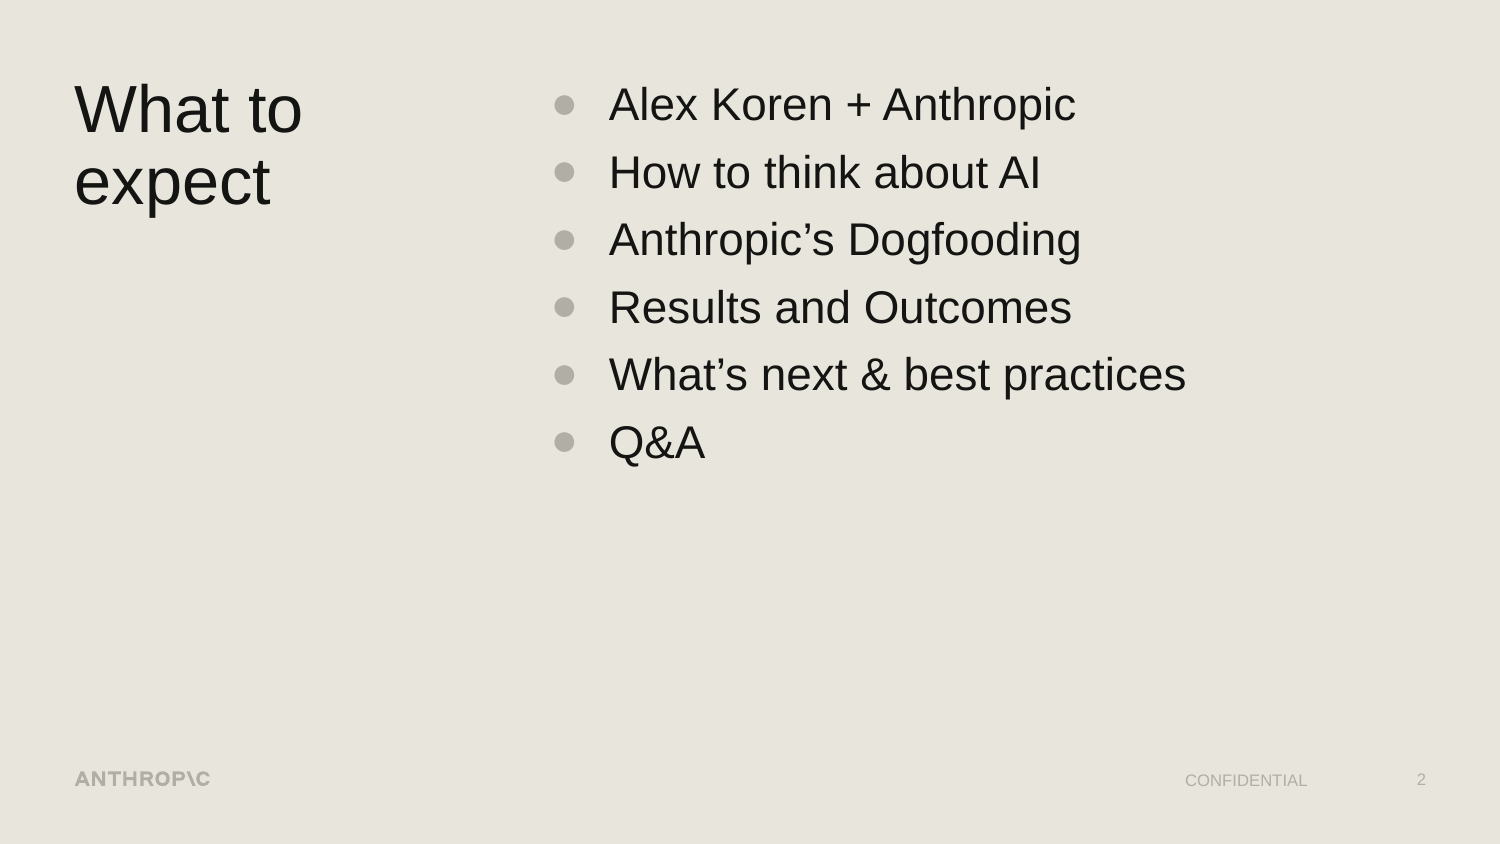

# What to expect
Alex Koren + Anthropic
How to think about AI
Anthropic’s Dogfooding
Results and Outcomes
What’s next & best practices
Q&A
2